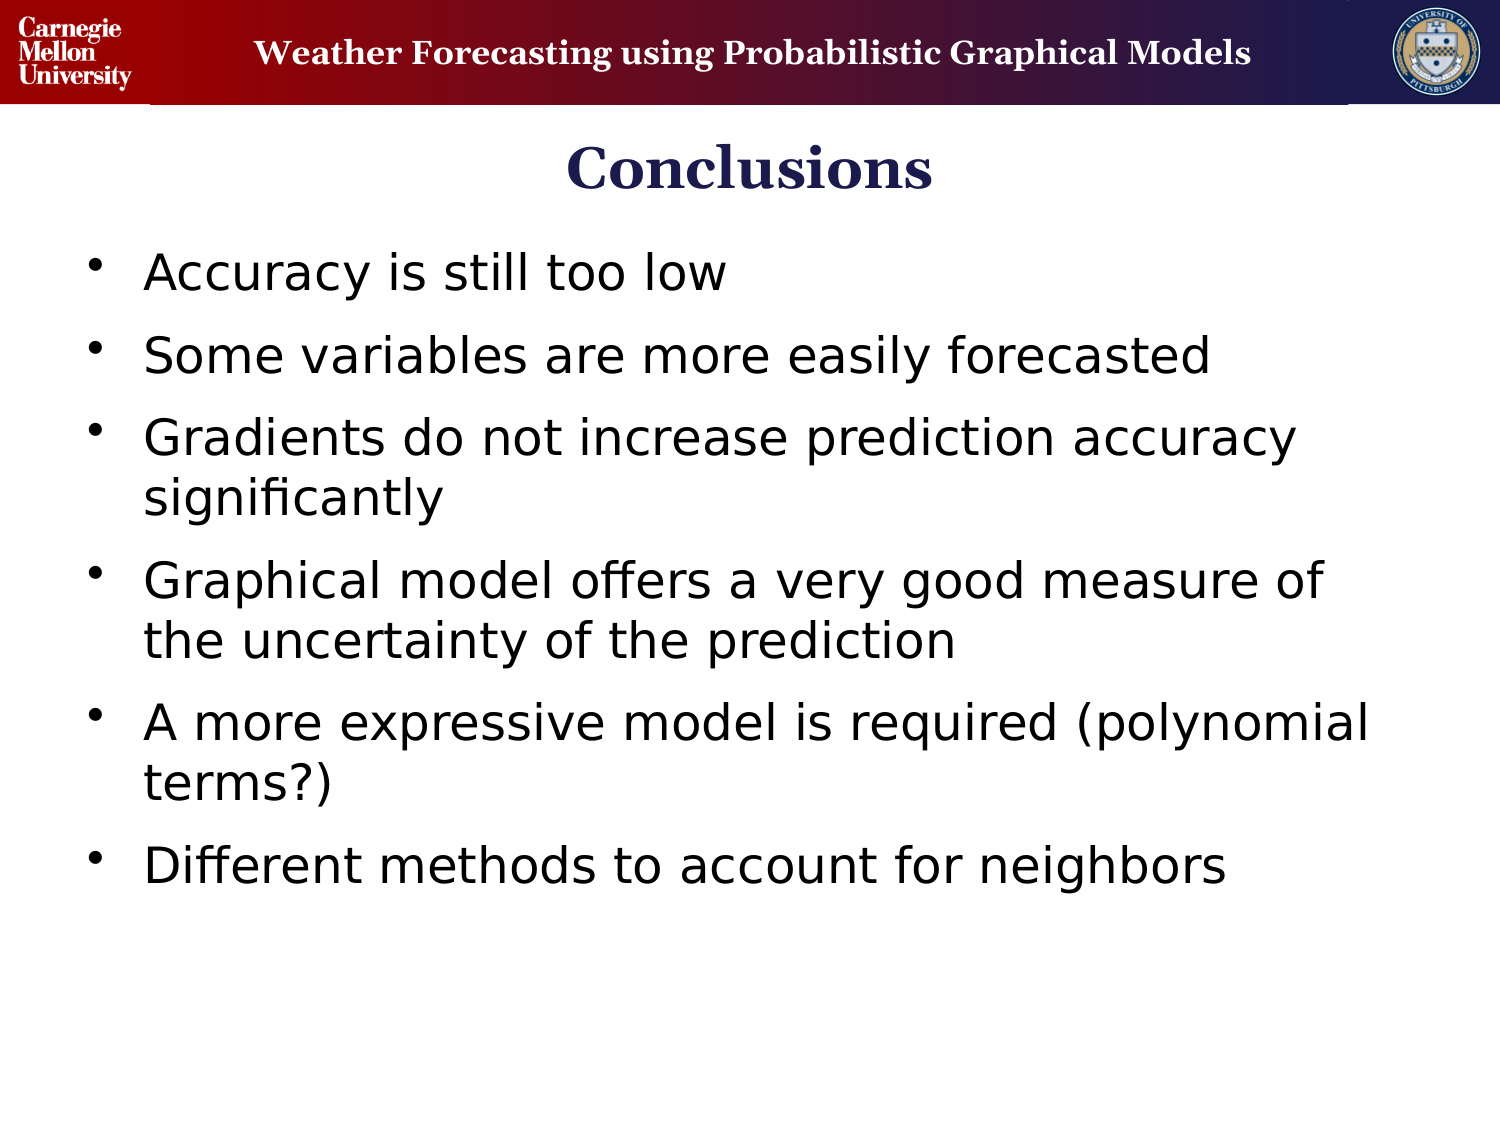

# Conclusions
Accuracy is still too low
Some variables are more easily forecasted
Gradients do not increase prediction accuracy significantly
Graphical model offers a very good measure of the uncertainty of the prediction
A more expressive model is required (polynomial terms?)
Different methods to account for neighbors